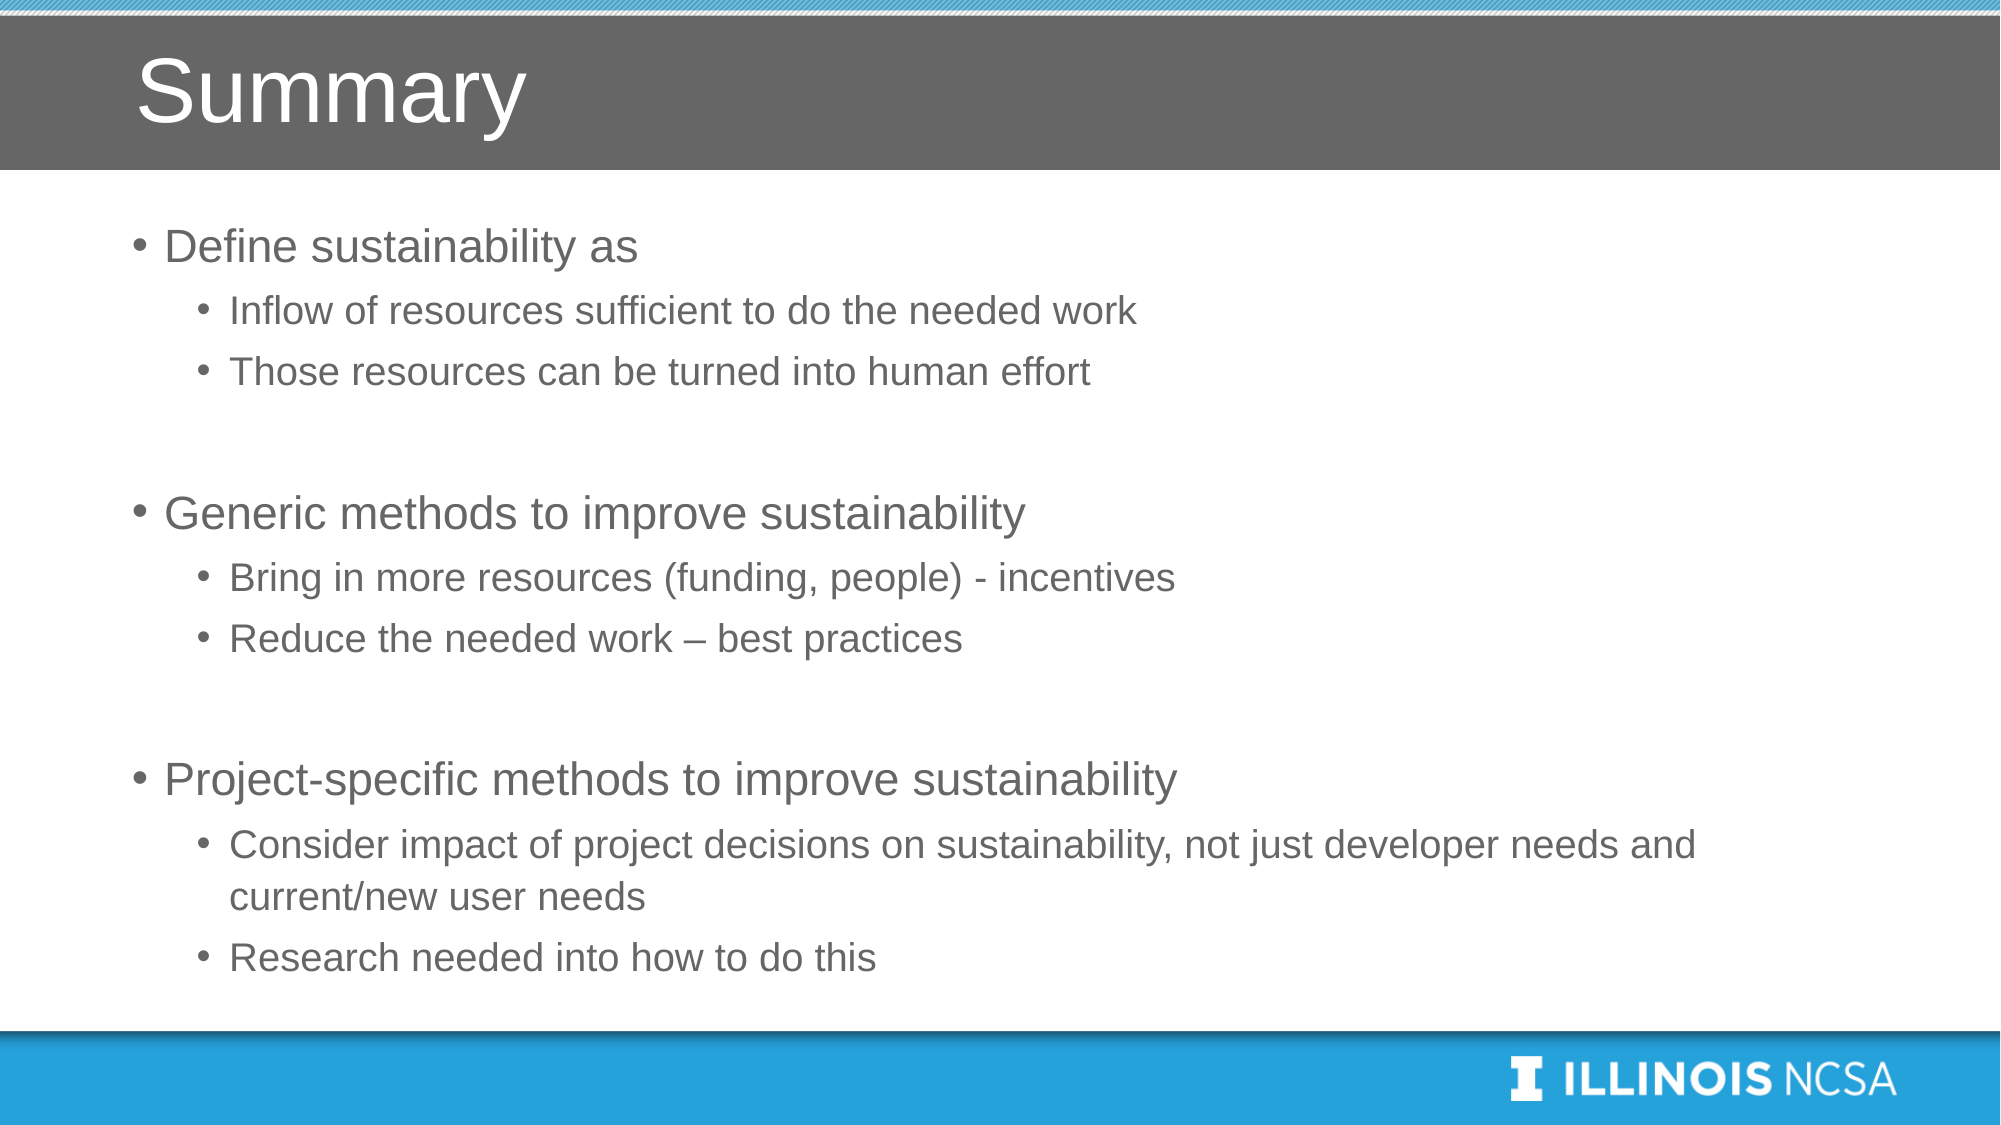

# Summary
Define sustainability as
Inflow of resources sufficient to do the needed work
Those resources can be turned into human effort

Generic methods to improve sustainability
Bring in more resources (funding, people) - incentives
Reduce the needed work – best practices

Project-specific methods to improve sustainability
Consider impact of project decisions on sustainability, not just developer needs and current/new user needs
Research needed into how to do this